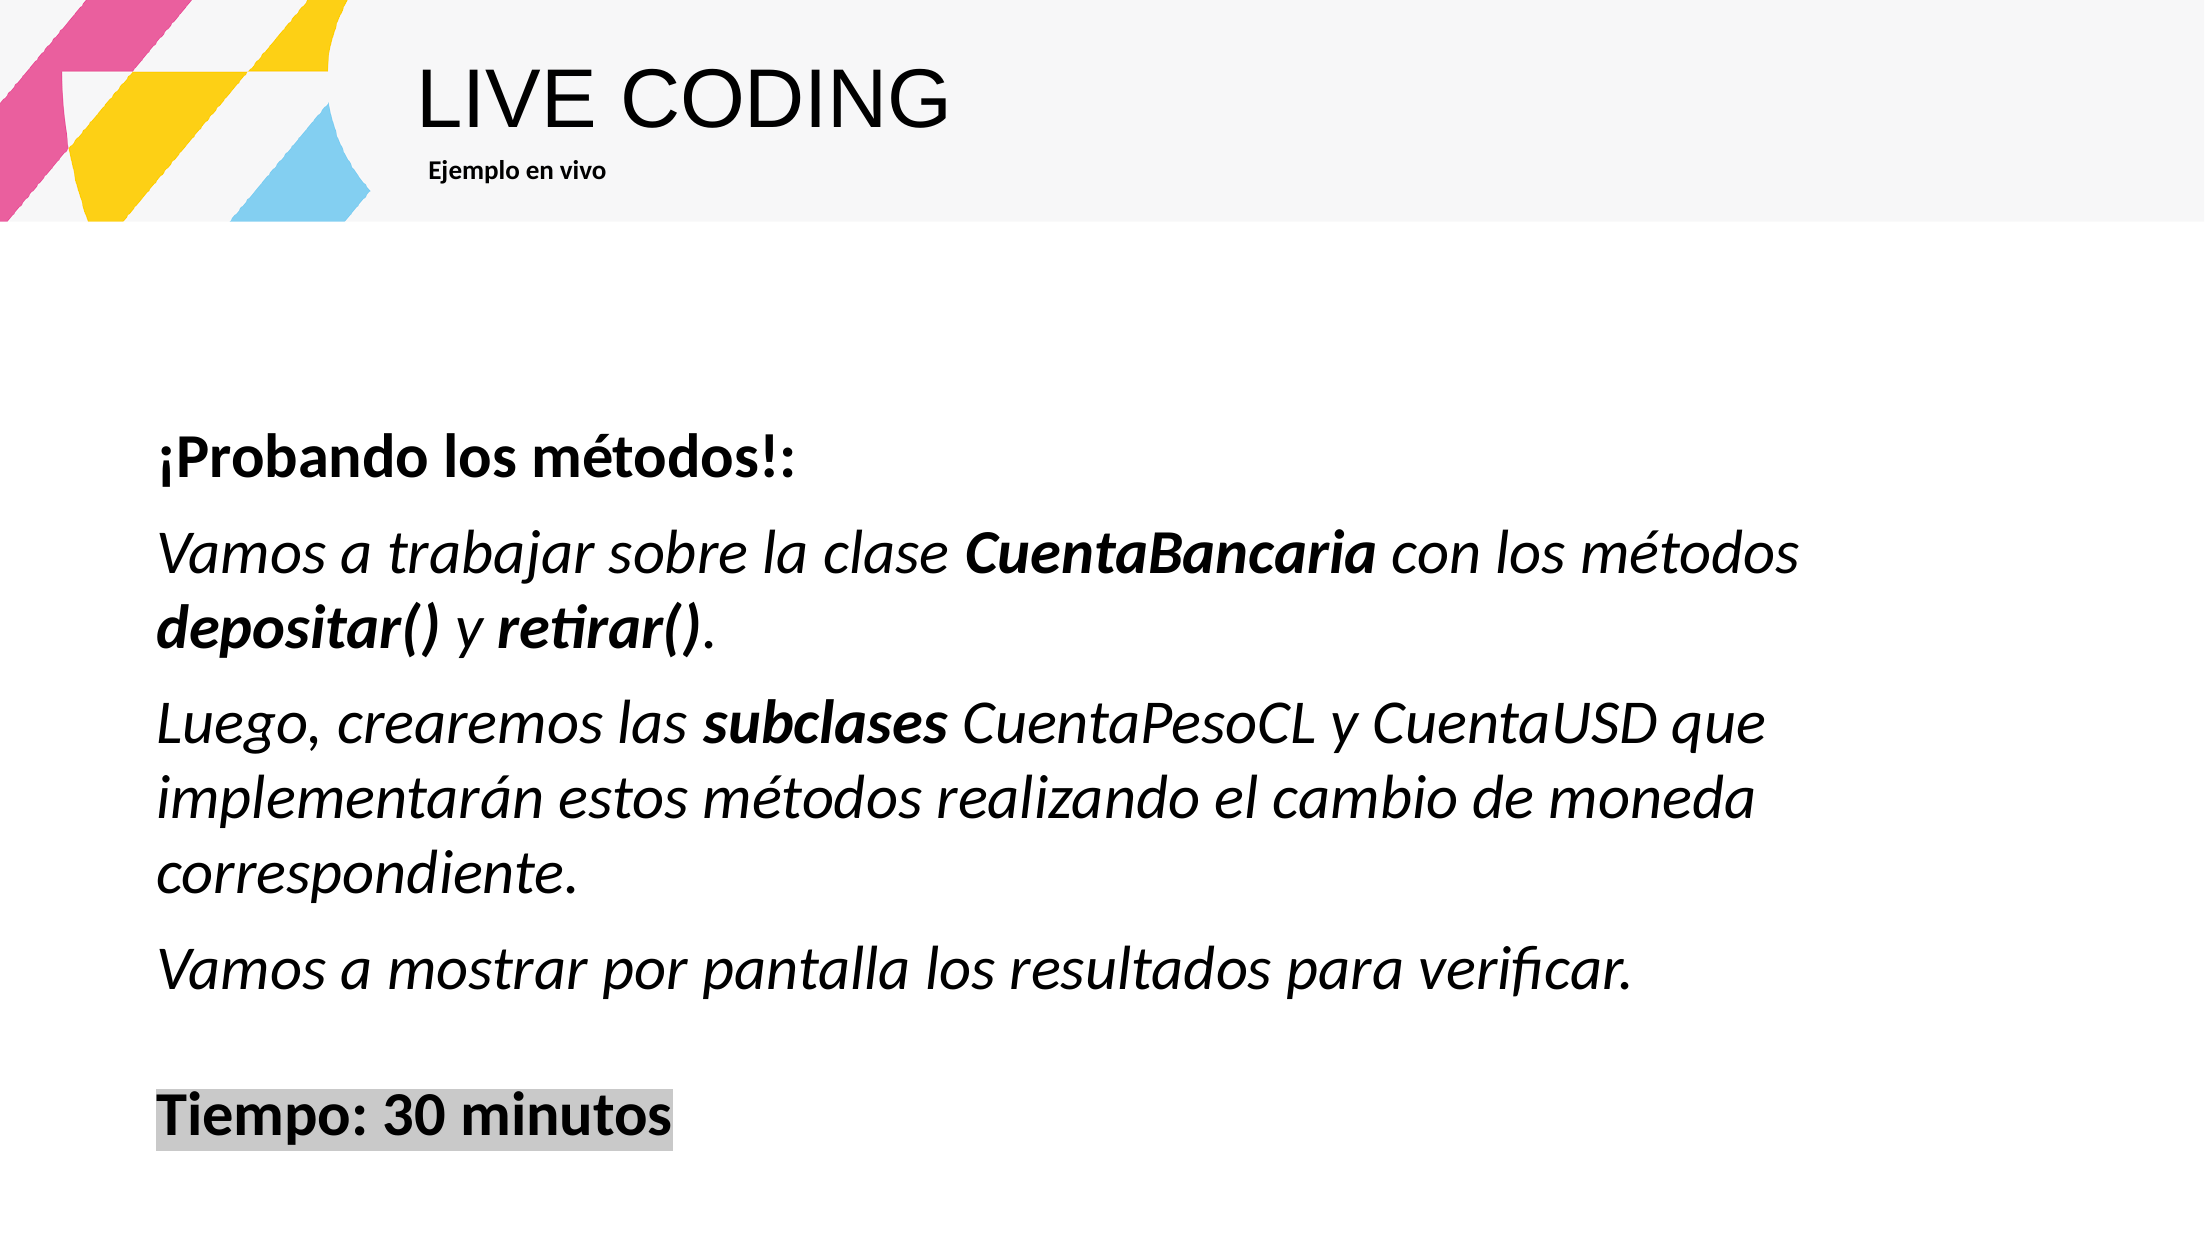

LIVE CODING
Ejemplo en vivo
¡Probando los métodos!:
Vamos a trabajar sobre la clase CuentaBancaria con los métodos depositar() y retirar().
Luego, crearemos las subclases CuentaPesoCL y CuentaUSD que implementarán estos métodos realizando el cambio de moneda correspondiente.
Vamos a mostrar por pantalla los resultados para verificar.
Tiempo: 30 minutos